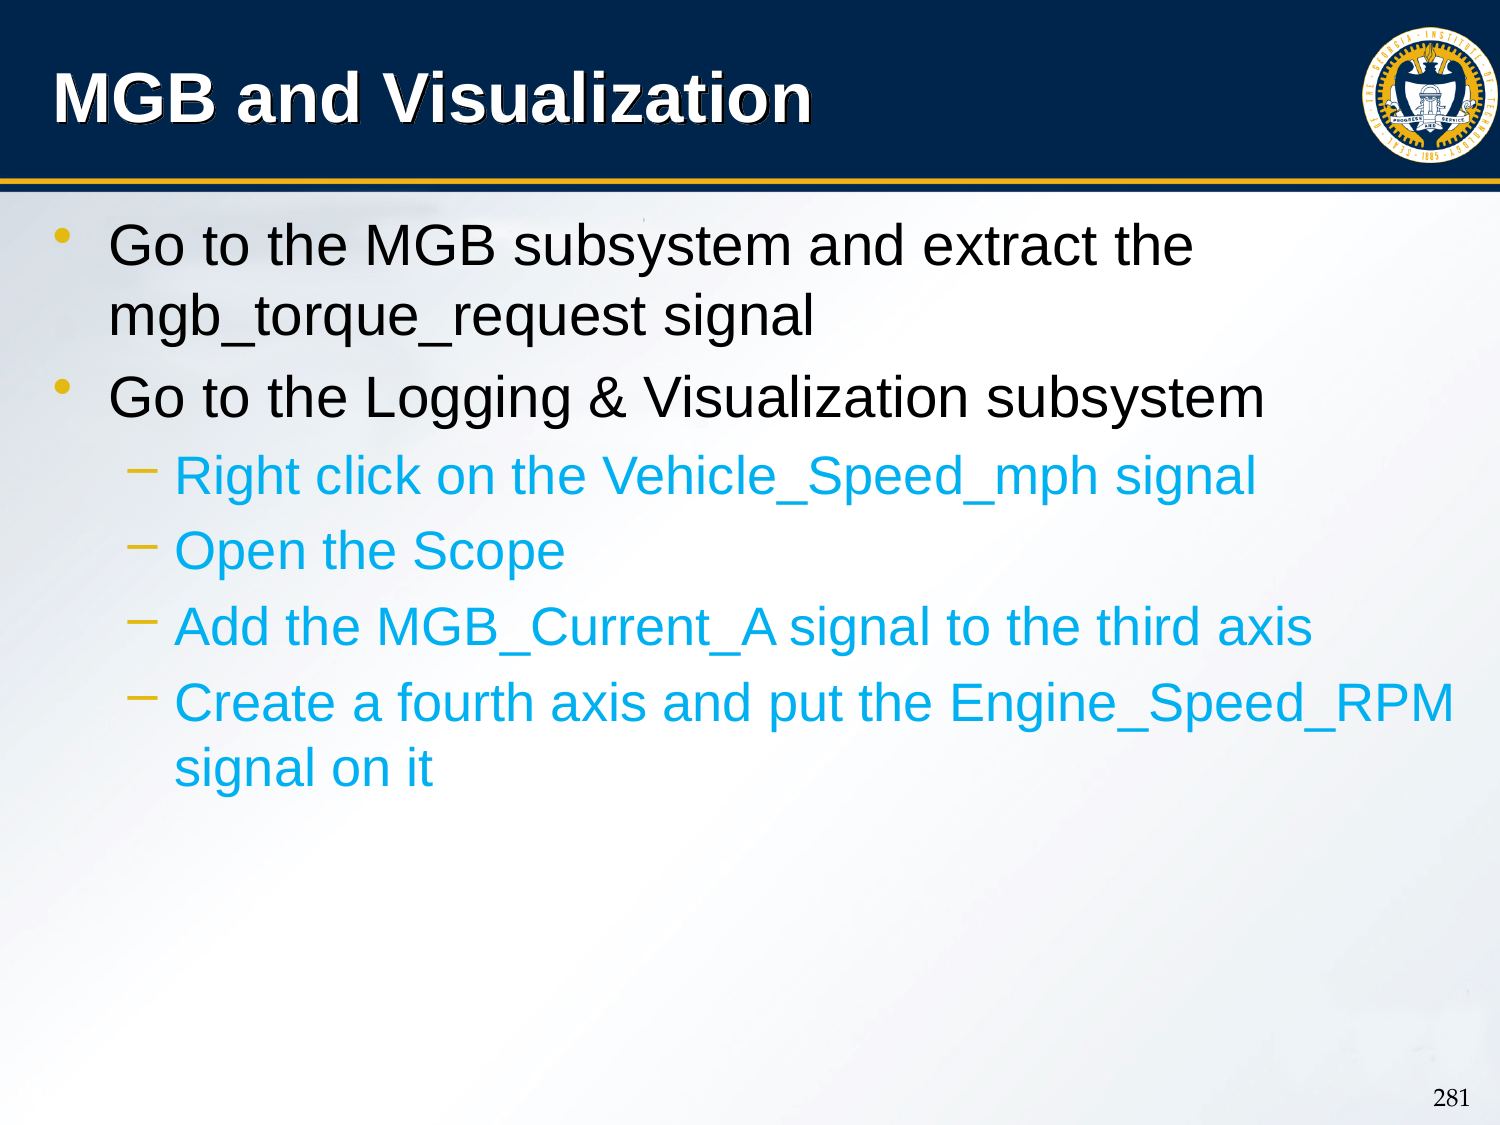

# MGB and Visualization

Go to the MGB subsystem and extract the mgb_torque_request signal
Go to the Logging & Visualization subsystem
Right click on the Vehicle_Speed_mph signal
Open the Scope
Add the MGB_Current_A signal to the third axis
Create a fourth axis and put the Engine_Speed_RPM signal on it